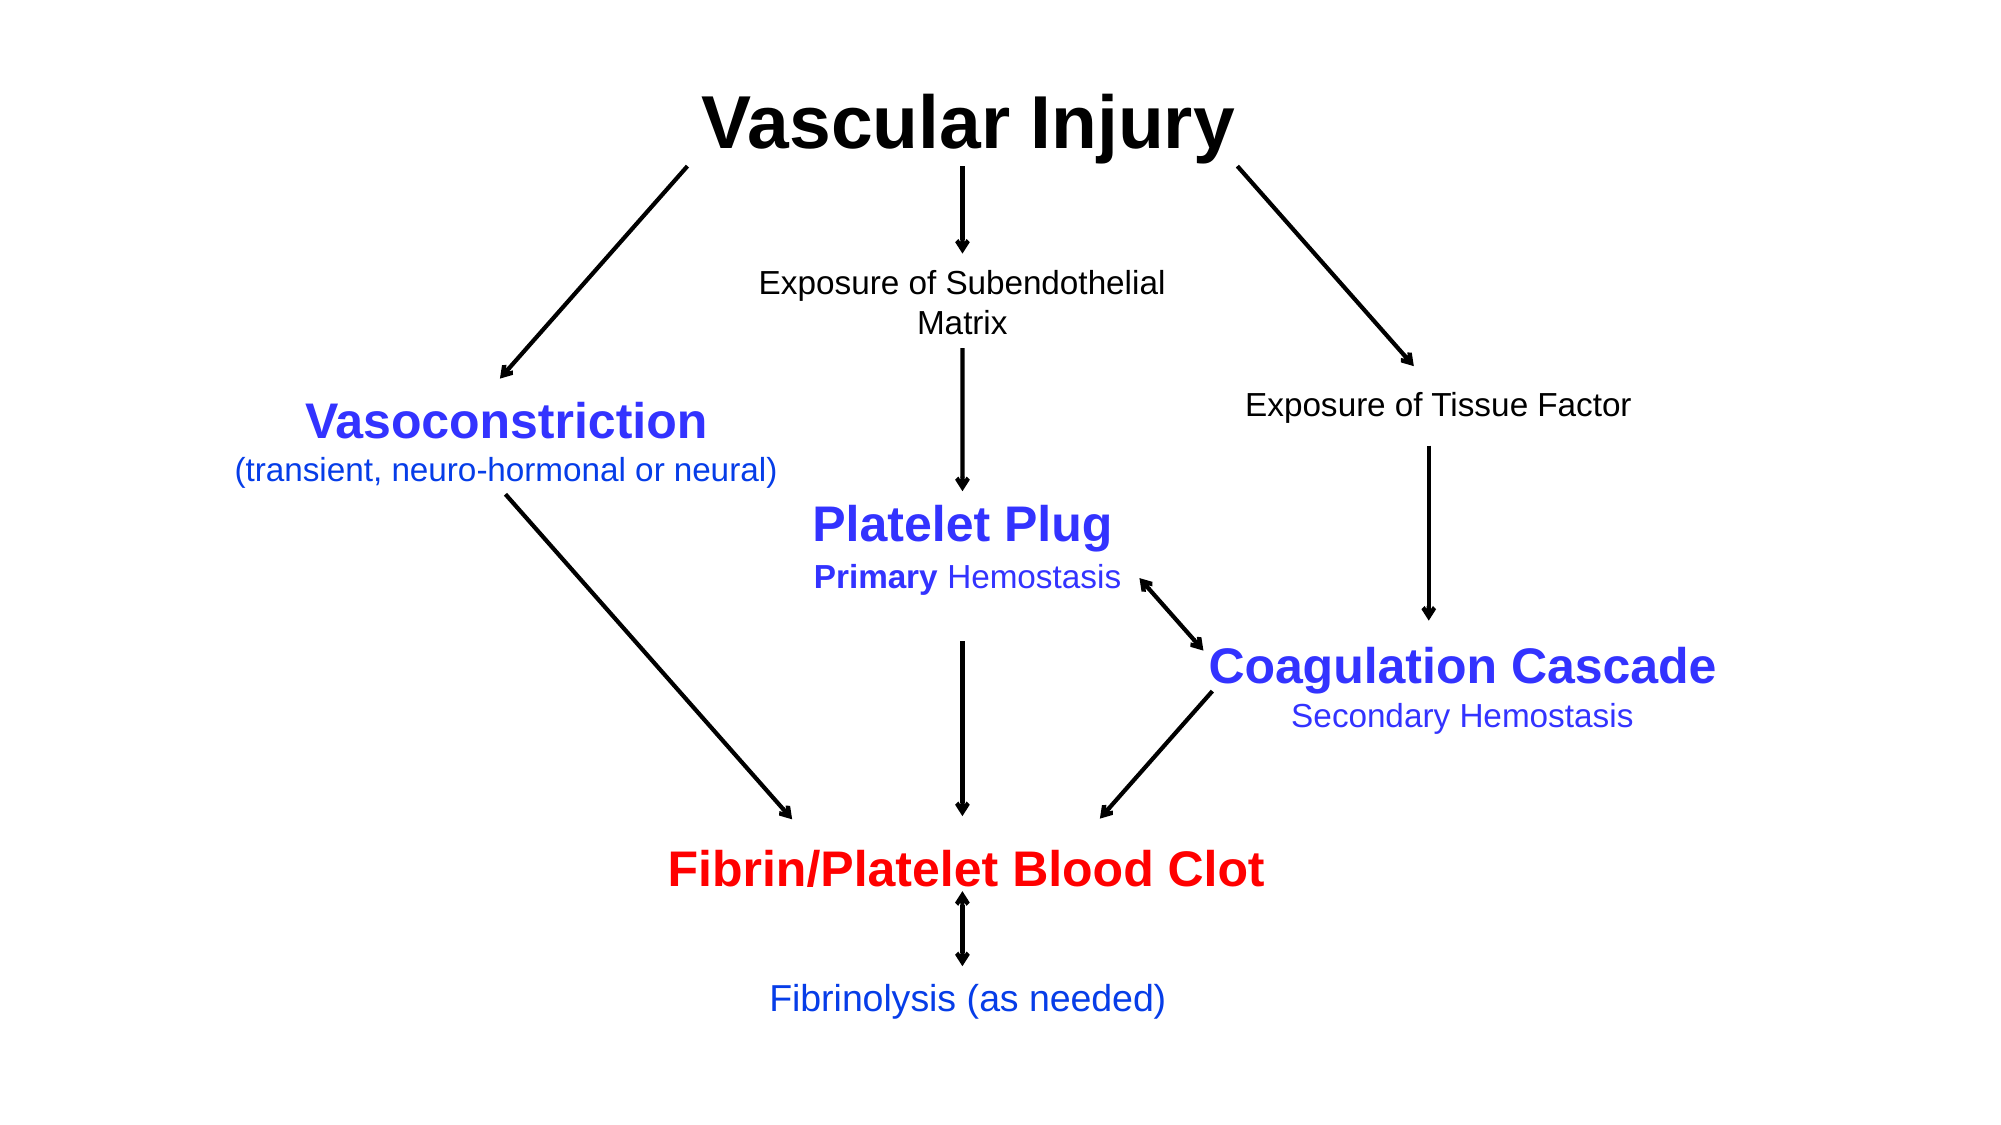

Vascular Injury
Exposure of Subendothelial Matrix
Platelet Plug
 Primary Hemostasis
Exposure of Tissue Factor
Coagulation Cascade
Secondary Hemostasis
Vasoconstriction
(transient, neuro-hormonal or neural)
Fibrin/Platelet Blood Clot
Fibrinolysis (as needed)